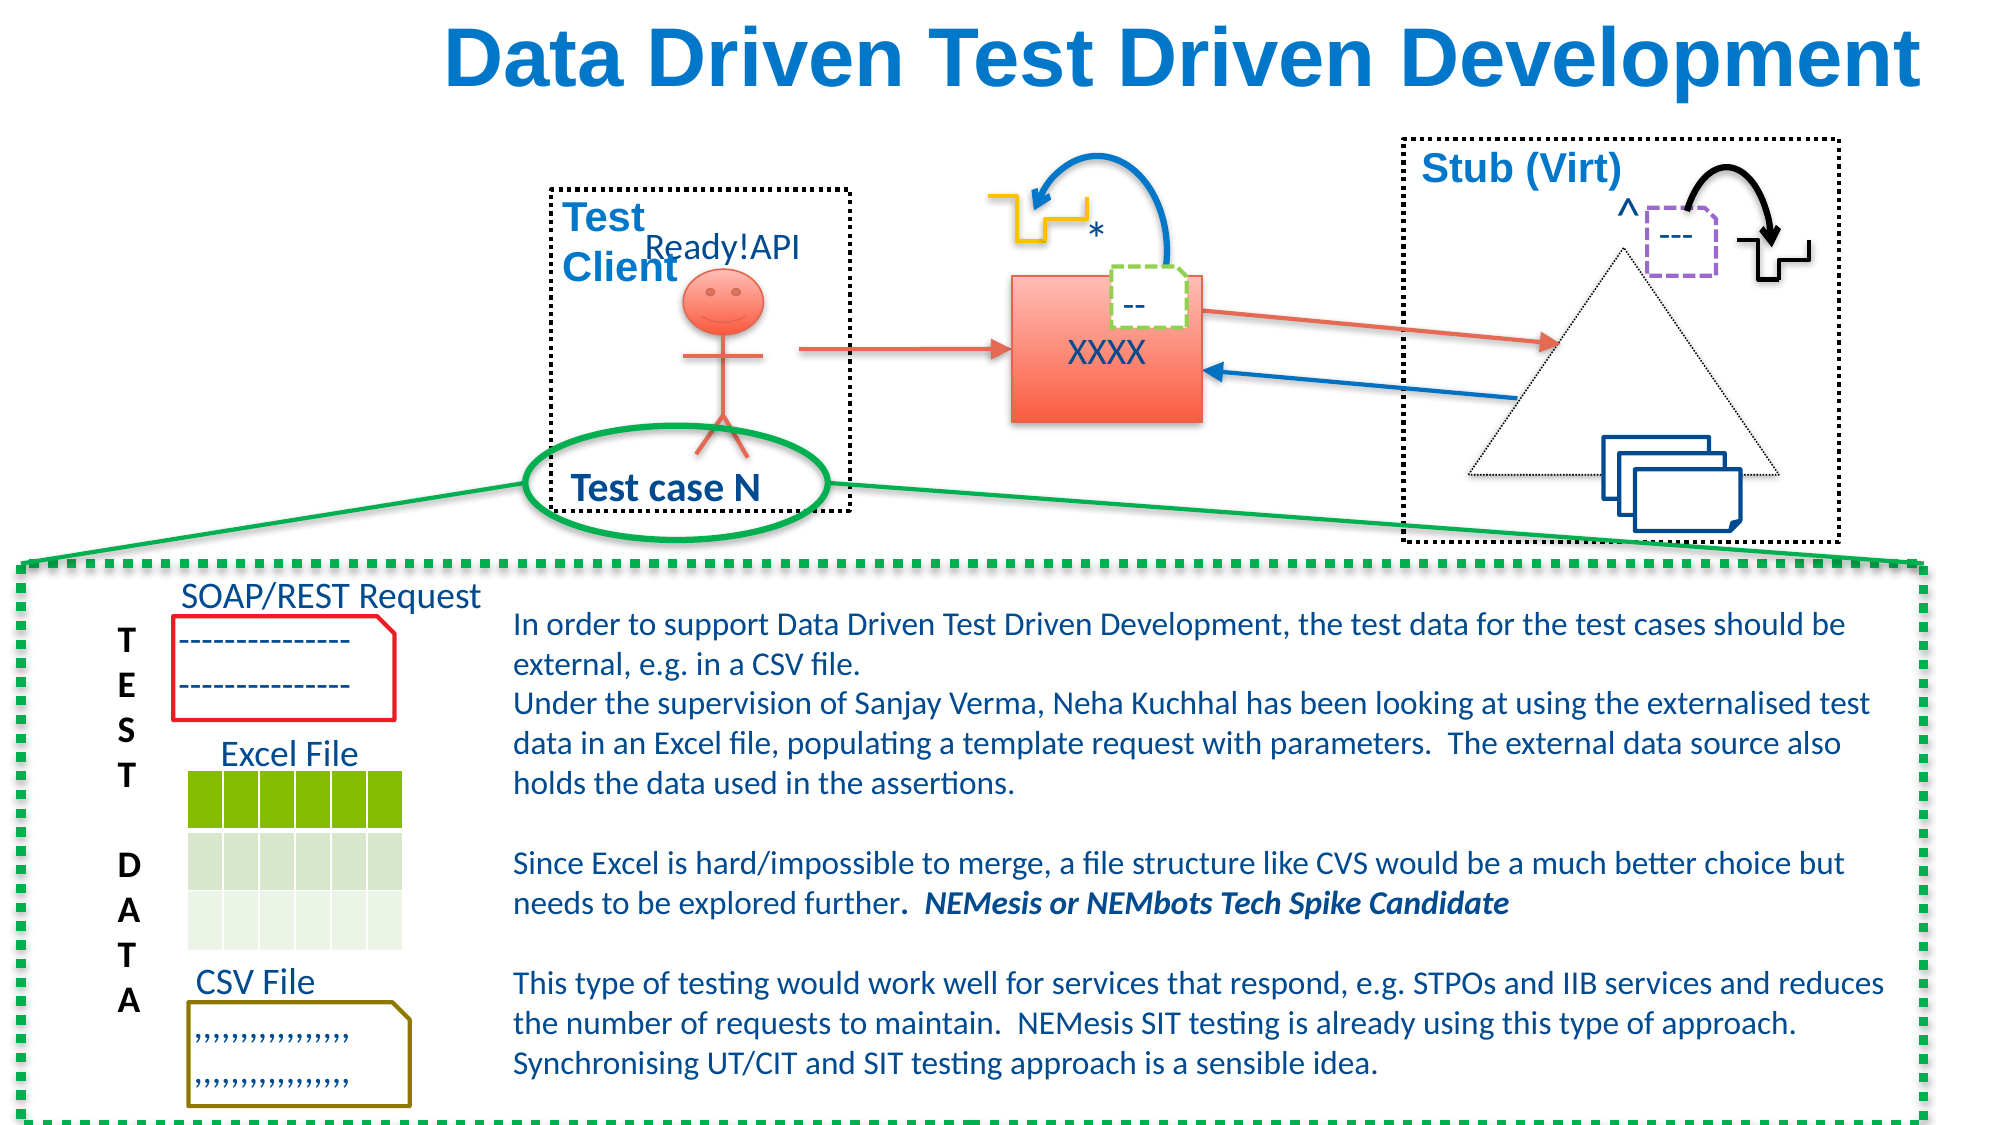

Data Driven Test Driven Development
Stub (Virt)

---

--
XXXX
^
Test Client

Ready!API

*

Test case N
SOAP/REST Request
---------------
---------------

In order to support Data Driven Test Driven Development, the test data for the test cases should be external, e.g. in a CSV file.
Under the supervision of Sanjay Verma, Neha Kuchhal has been looking at using the externalised test data in an Excel file, populating a template request with parameters.  The external data source also holds the data used in the assertions.

Since Excel is hard/impossible to merge, a file structure like CVS would be a much better choice but needs to be explored further.  NEMesis or NEMbots Tech Spike Candidate

This type of testing would work well for services that respond, e.g. STPOs and IIB services and reduces the number of requests to maintain.  NEMesis SIT testing is already using this type of approach.  Synchronising UT/CIT and SIT testing approach is a sensible idea.
T
E
S
T

DATA

Excel File
|  |  |  |  |  |  |
| --- | --- | --- | --- | --- | --- |
|  |  |  |  |  |  |
|  |  |  |  |  |  |
CSV File
,,,,,,,,,,,,,,,,,
,,,,,,,,,,,,,,,,,